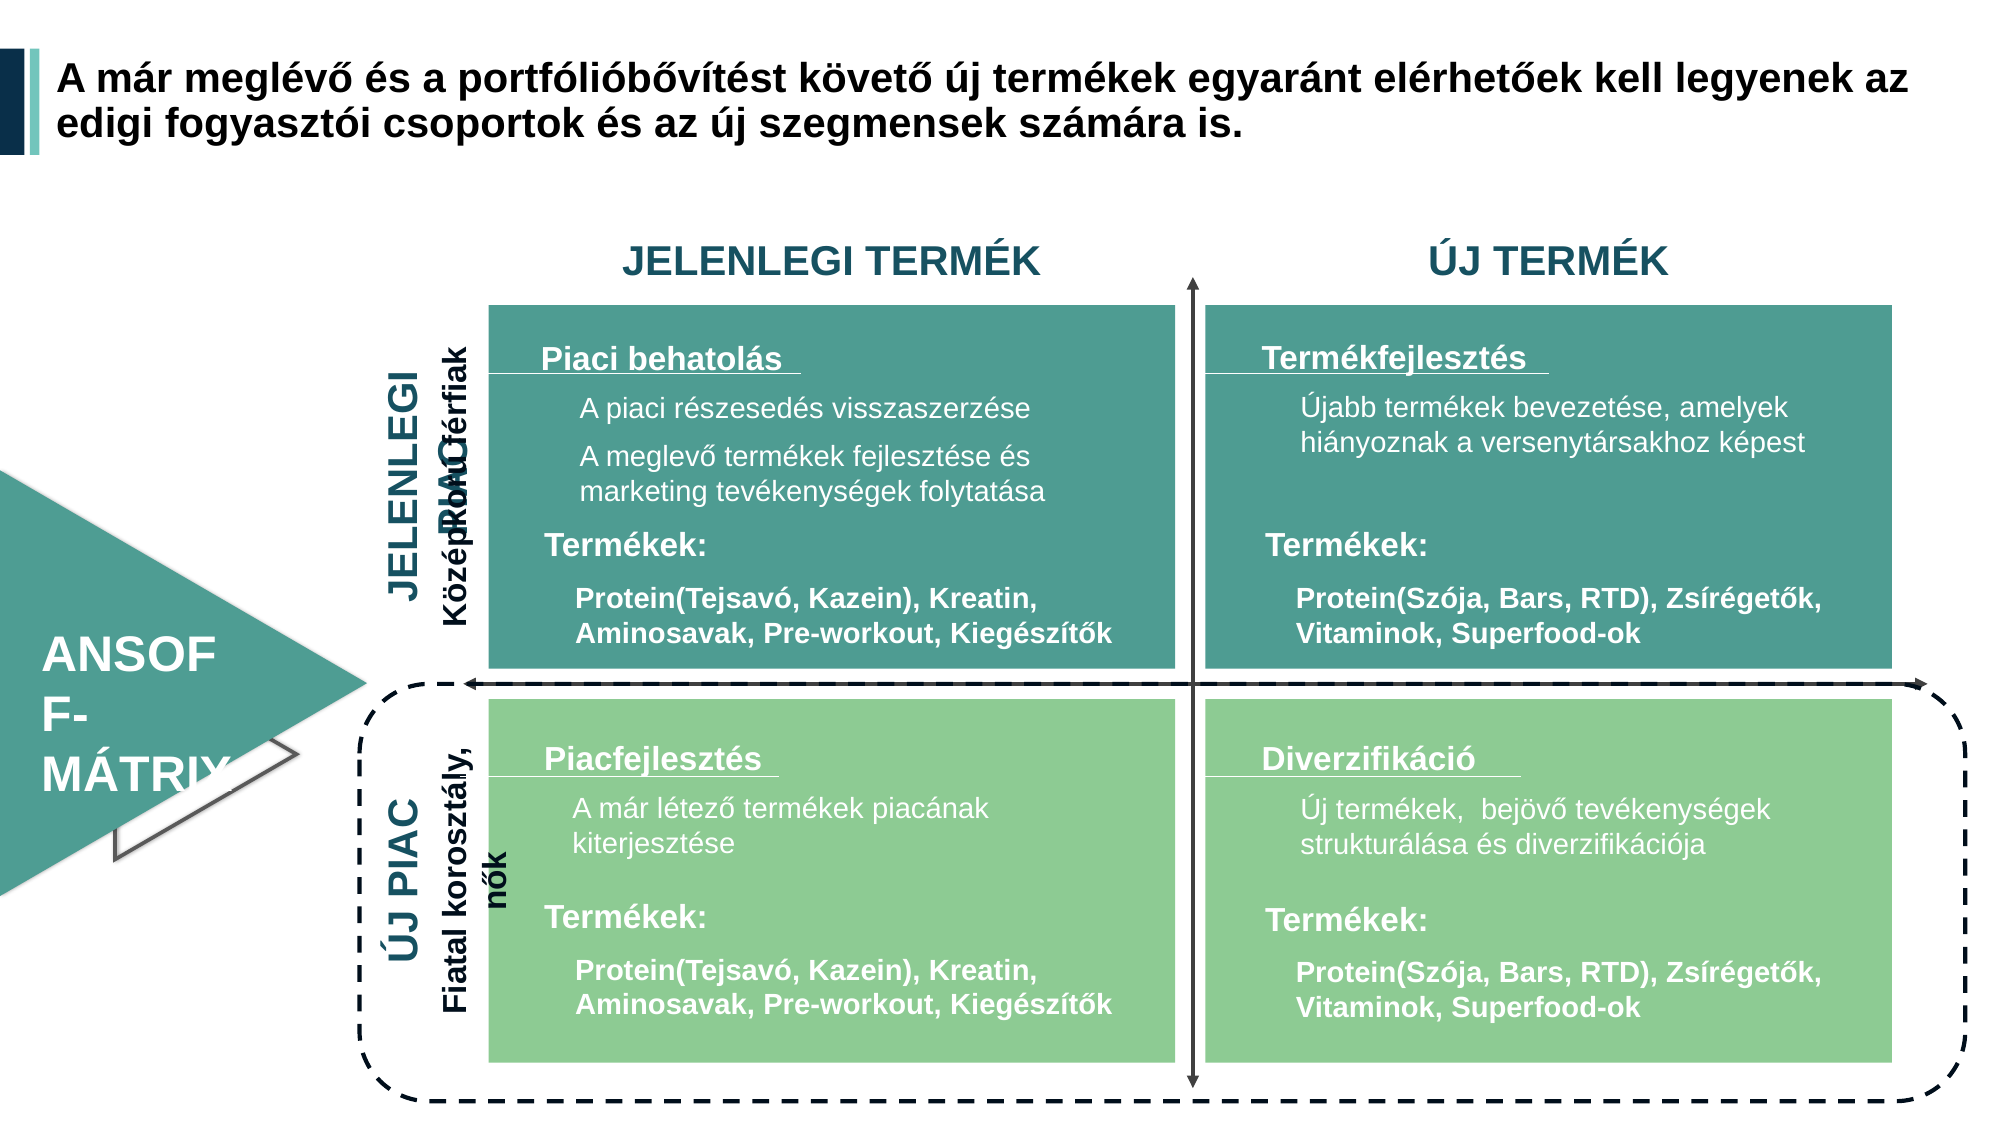

# A már meglévő és a portfólióbővítést követő új termékek egyaránt elérhetőek kell legyenek az edigi fogyasztói csoportok és az új szegmensek számára is.
Jelenlegi termék
Új termék

Termékfejlesztés
Újabb termékek bevezetése, amelyek hiányoznak a versenytársakhoz képest
Piaci behatolás
A piaci részesedés visszaszerzése
A meglevő termékek fejlesztése és marketing tevékenységek folytatása

Jelenlegi piac
Középkorú férfiak

Termékek:
Termékek:
Protein(Tejsavó, Kazein), Kreatin, Aminosavak, Pre-workout, Kiegészítők
Protein(Szója, Bars, RTD), Zsírégetők, Vitaminok, Superfood-ok
Ansoff-
Mátrix

Piacfejlesztés
A már létező termékek piacának kiterjesztése

Diverzifikáció
Új termékek,  bejövő tevékenységek strukturálása és diverzifikációja

Új piac
Fiatal korosztály, nők
Termékek:
Termékek:
Protein(Tejsavó, Kazein), Kreatin, Aminosavak, Pre-workout, Kiegészítők
Protein(Szója, Bars, RTD), Zsírégetők, Vitaminok, Superfood-ok